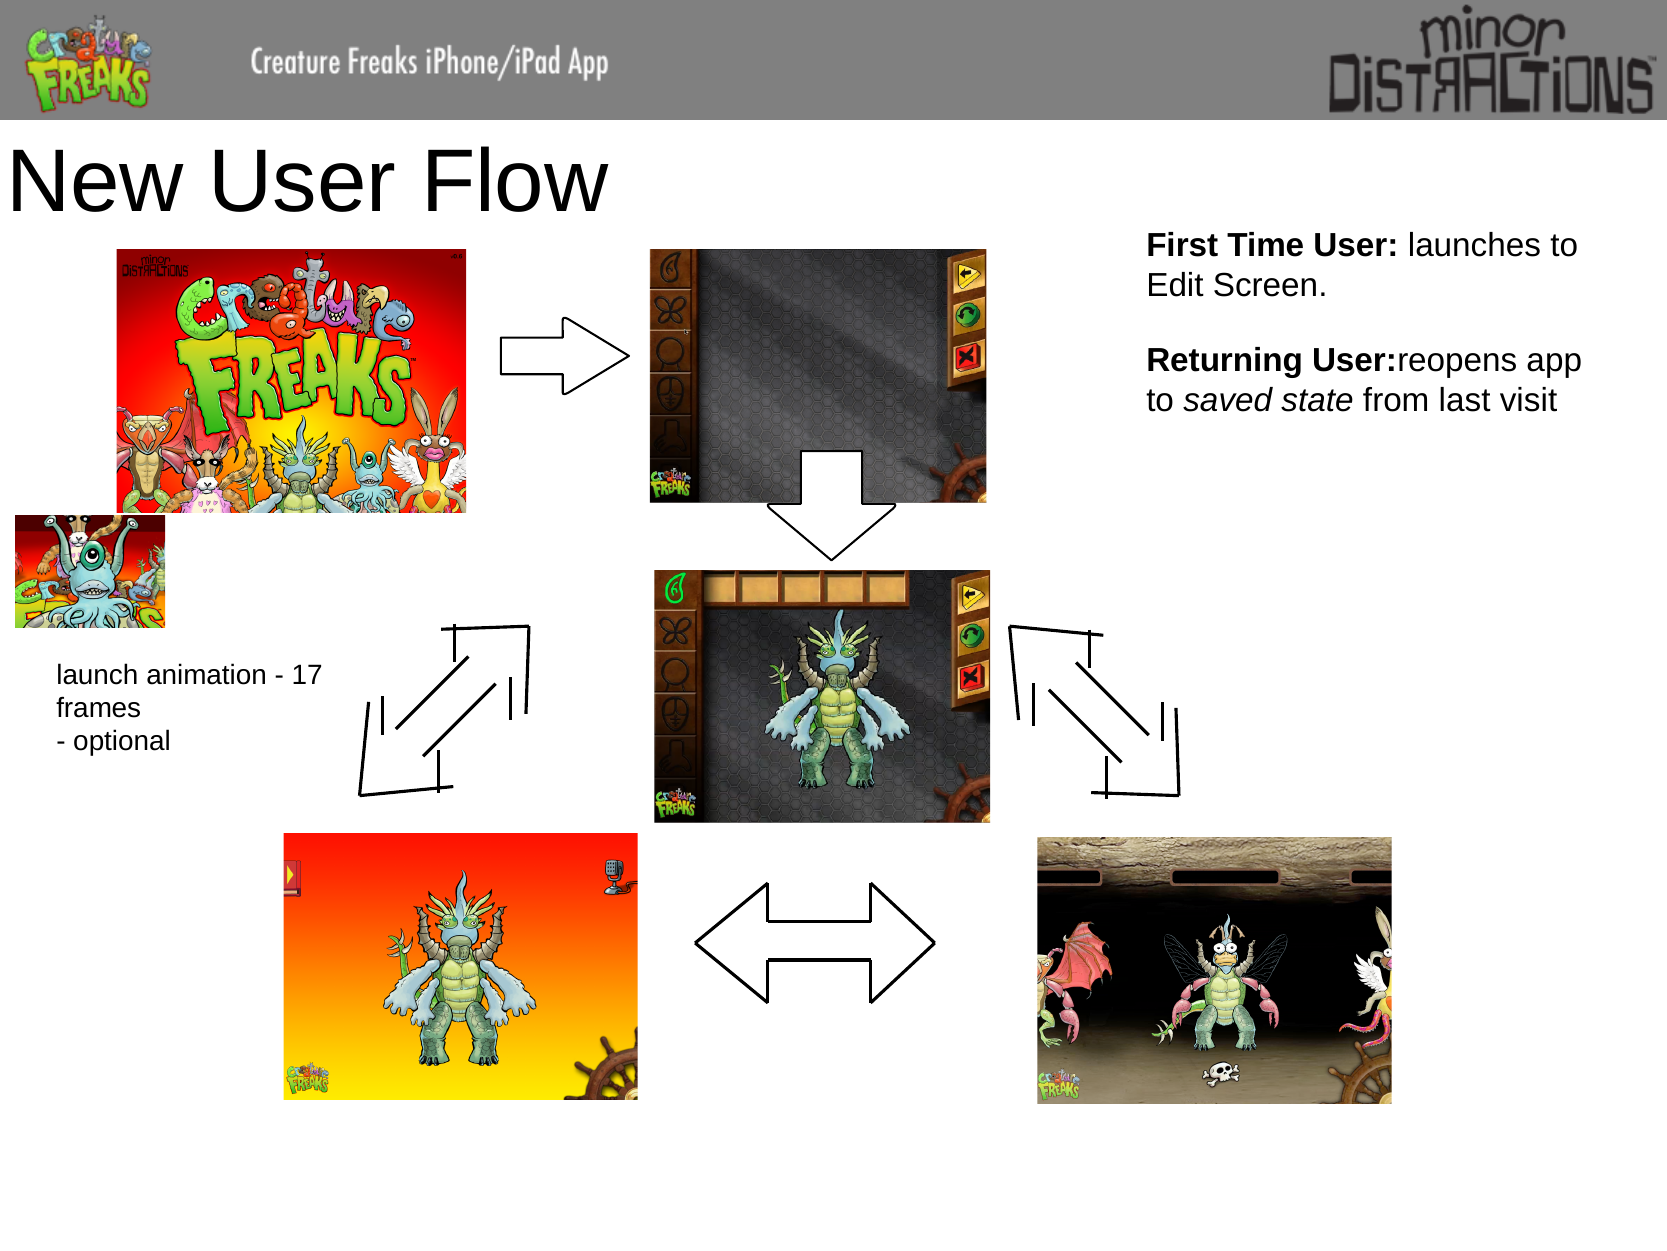

# New User Flow
First Time User: launches to Edit Screen.

Returning User:reopens app to saved state from last visit

launch animation - 17 frames
- optional